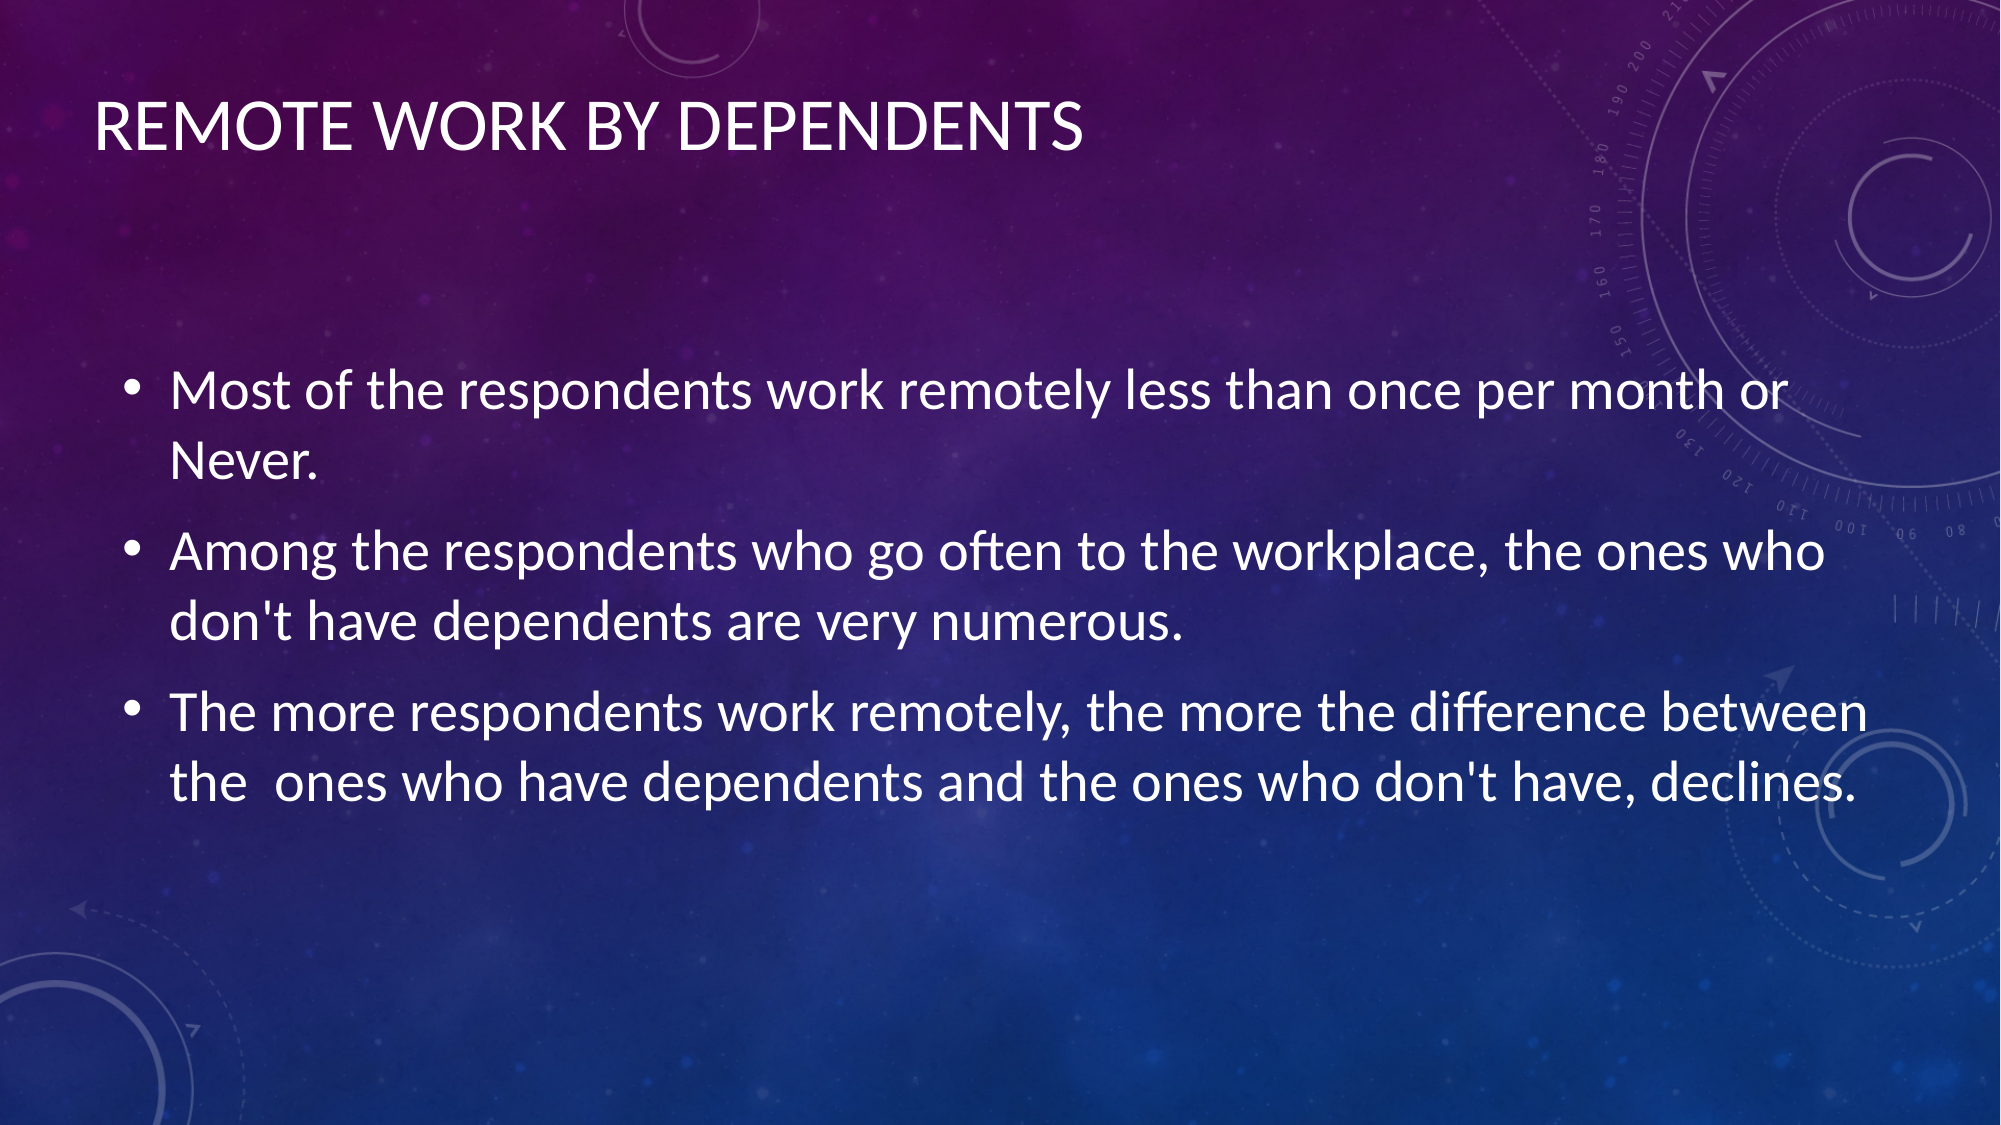

# REMOTe work by dependents
Most of the respondents work remotely less than once per month or Never.
Among the respondents who go often to the workplace, the ones who don't have dependents are very numerous.
The more respondents work remotely, the more the difference between the  ones who have dependents and the ones who don't have, declines.